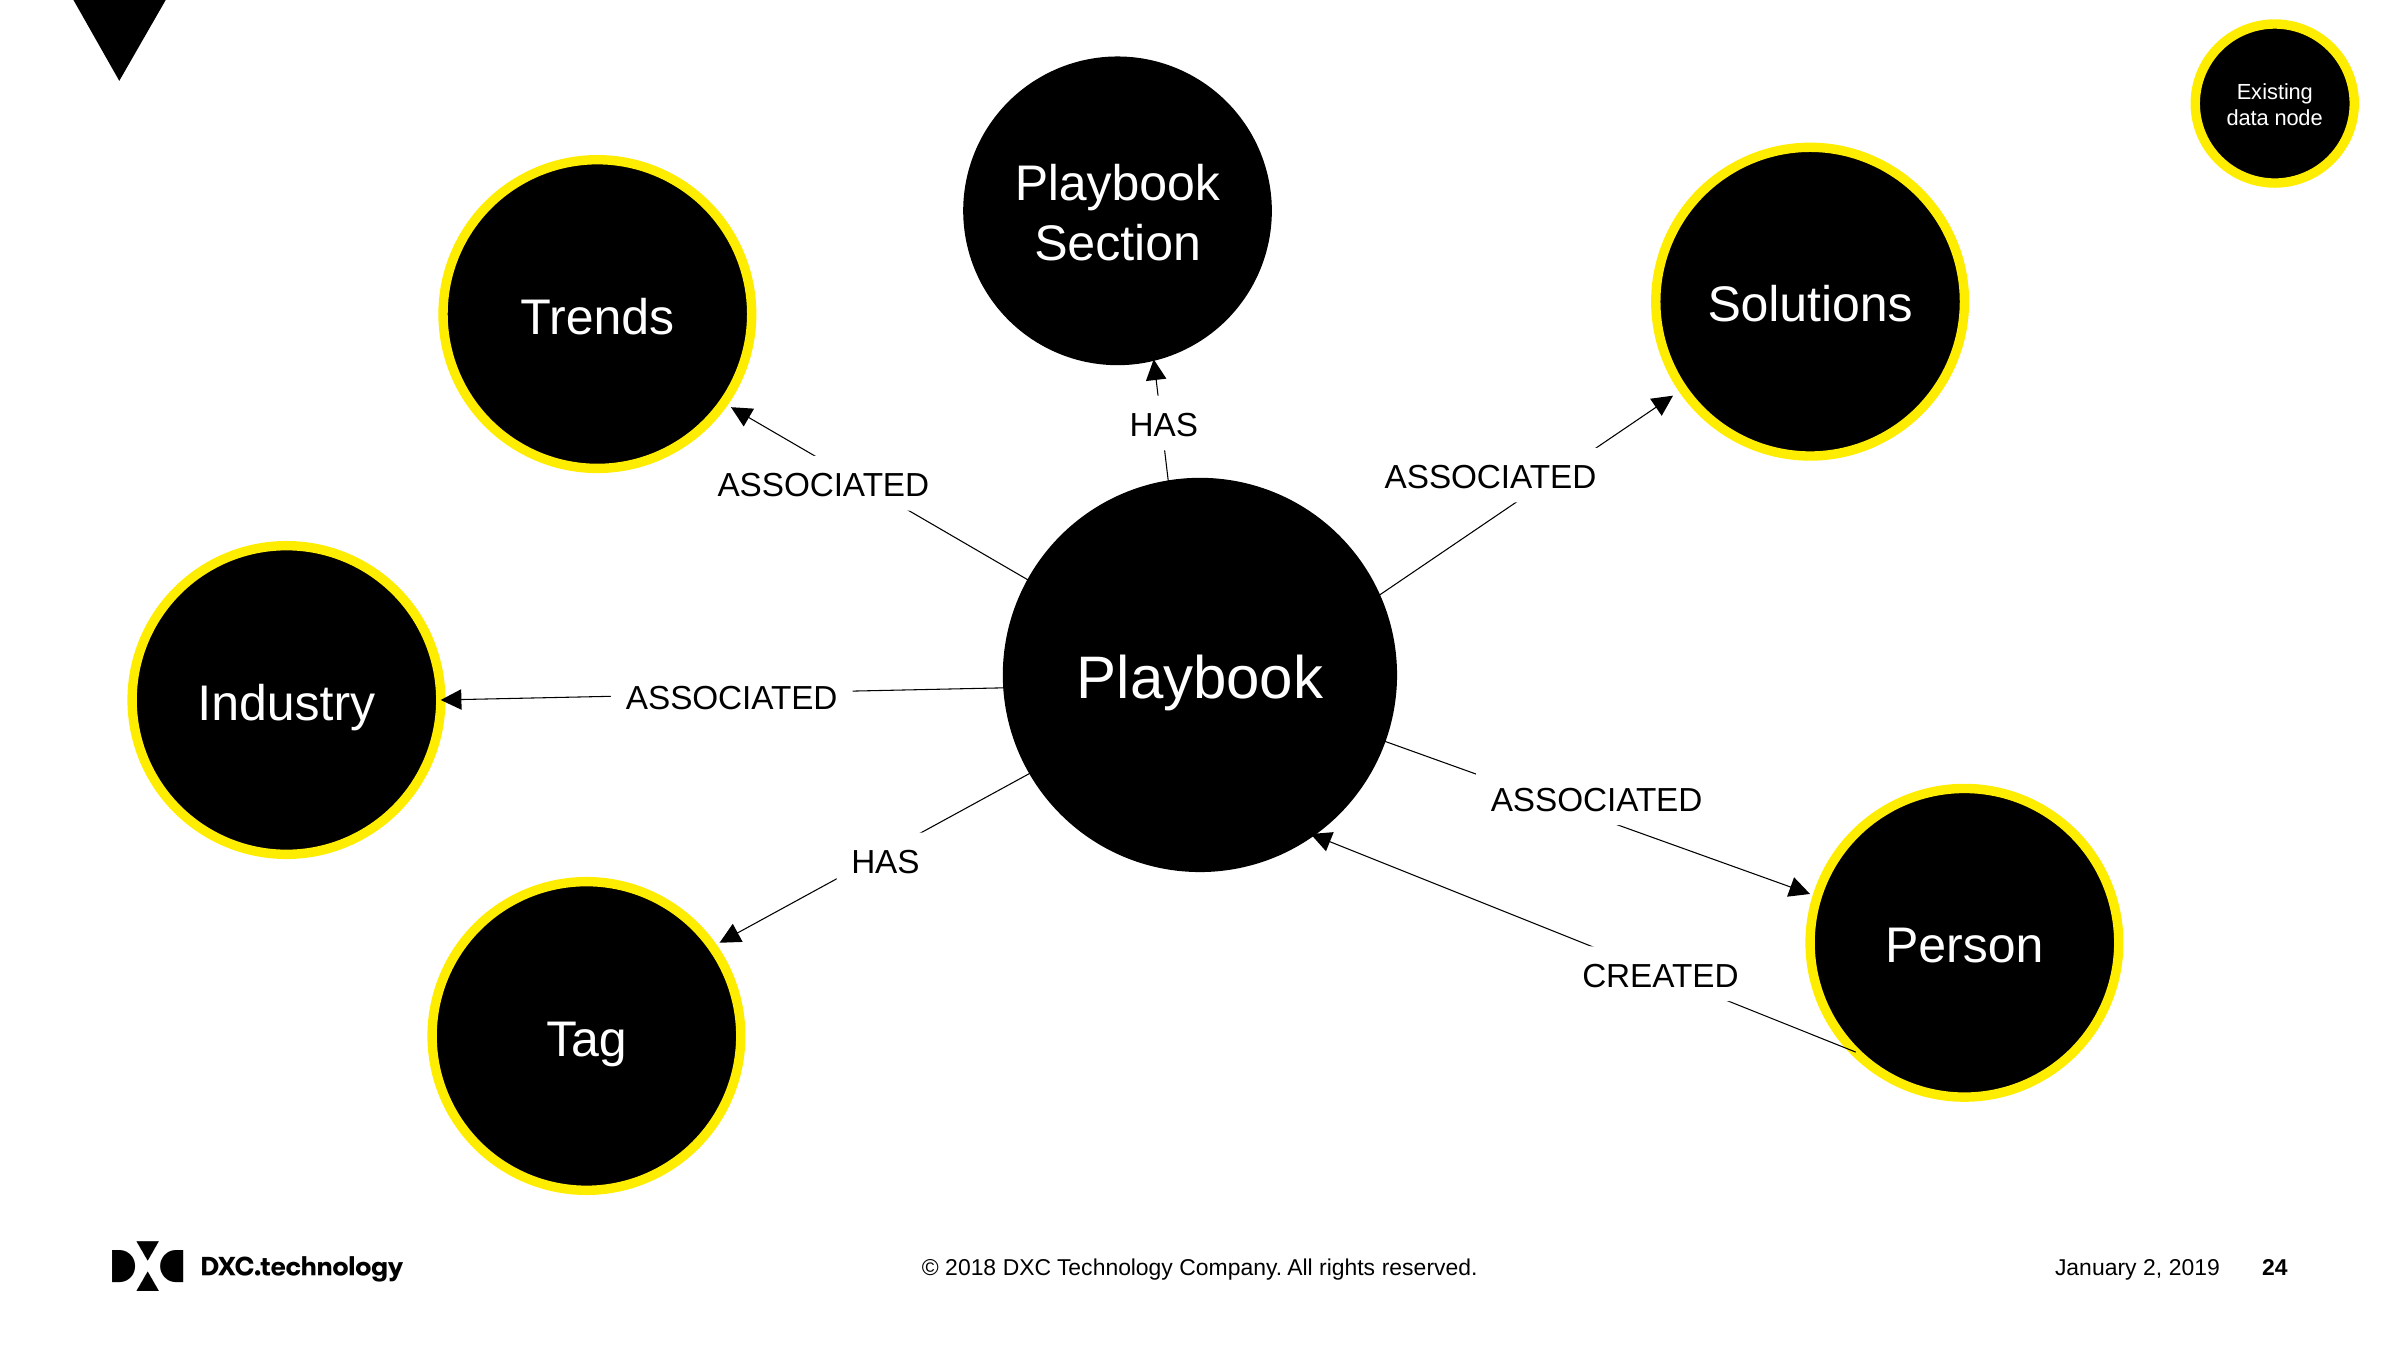

Existing data node
Playbook
Section
Solutions
Trends
HAS
ASSOCIATED
ASSOCIATED
Playbook
Industry
ASSOCIATED
ASSOCIATED
Person
HAS
Tag
CREATED